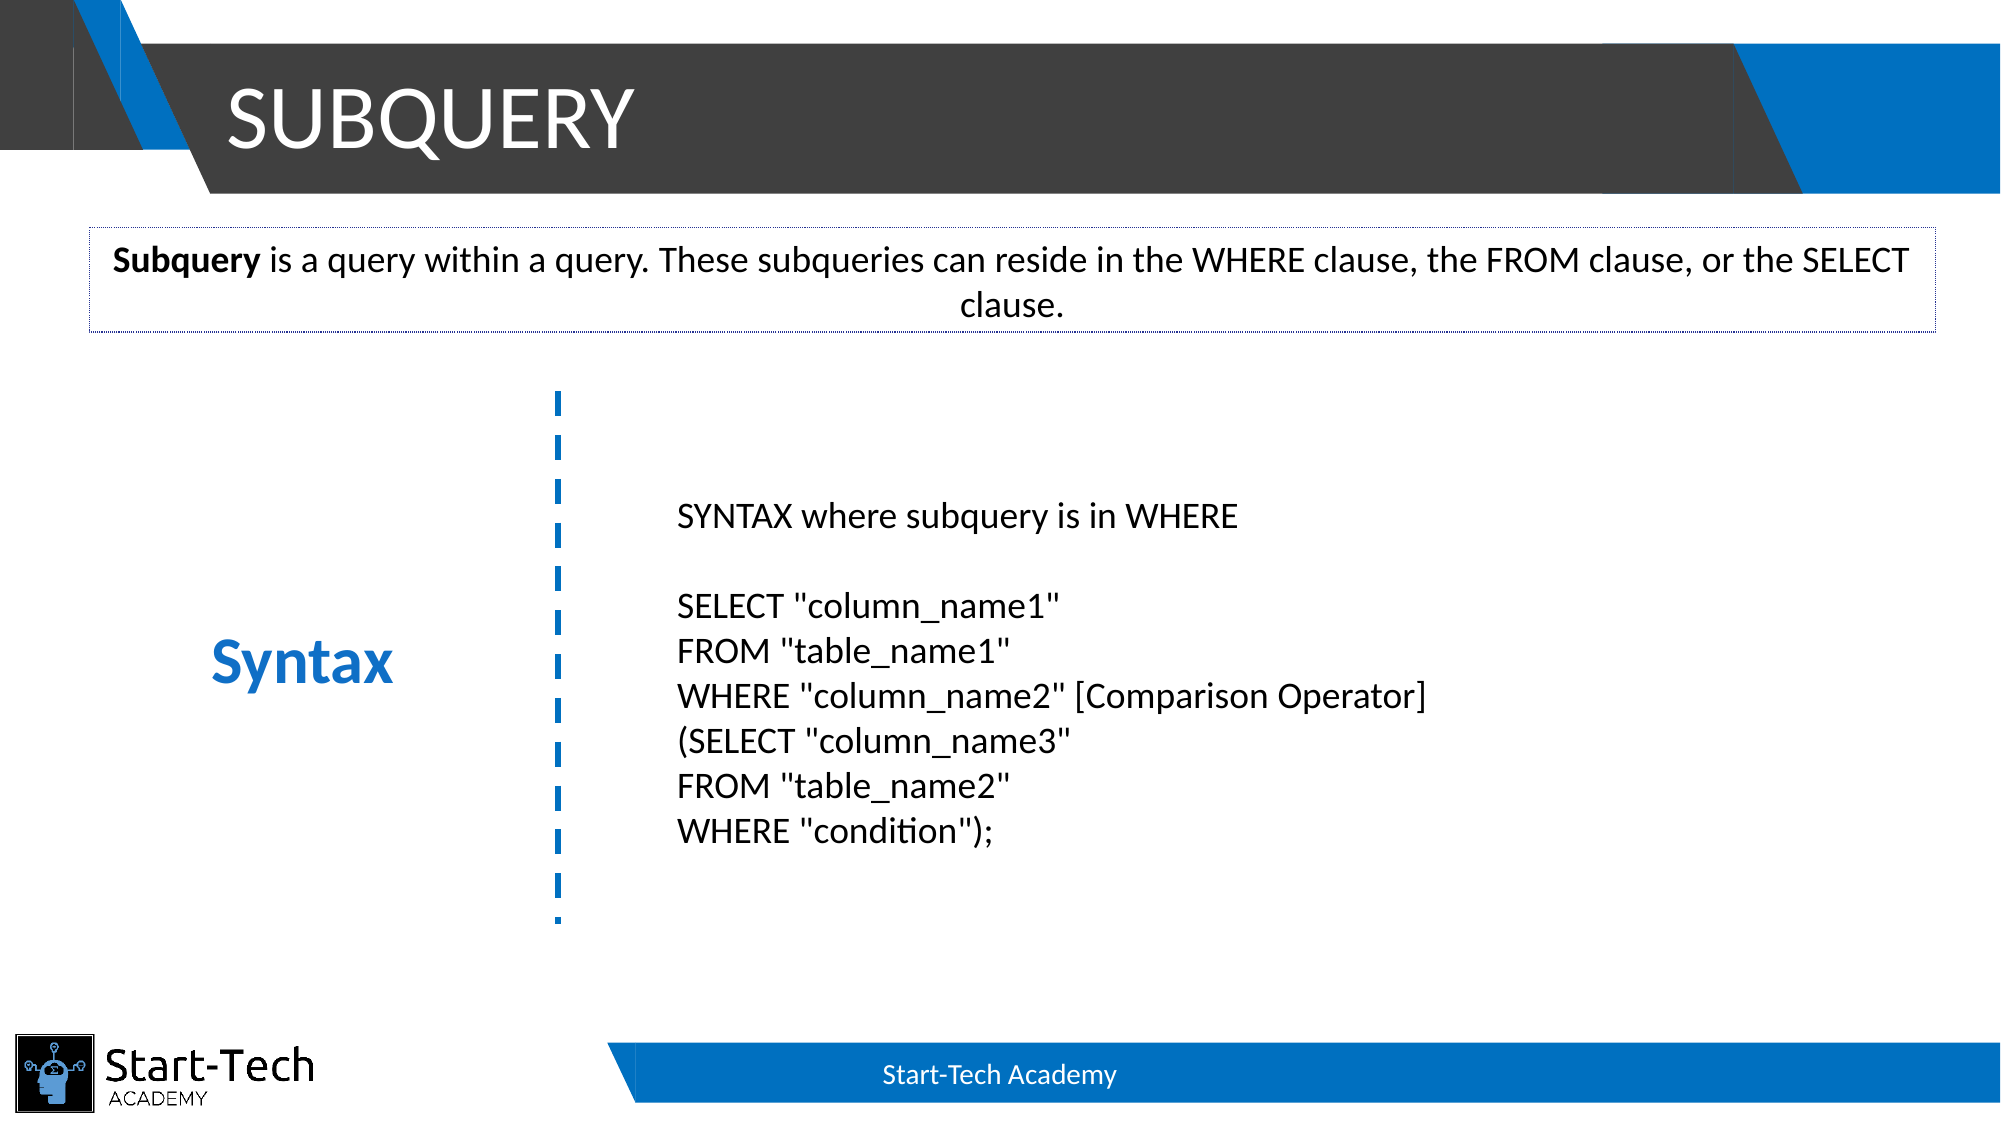

# SUBQUERY
Subquery is a query within a query. These subqueries can reside in the WHERE clause, the FROM clause, or the SELECT clause.
SYNTAX where subquery is in WHERE

SELECT "column_name1"
FROM "table_name1"
WHERE "column_name2" [Comparison Operator]
(SELECT "column_name3"
FROM "table_name2"
WHERE "condition");
Syntax
Start-Tech Academy